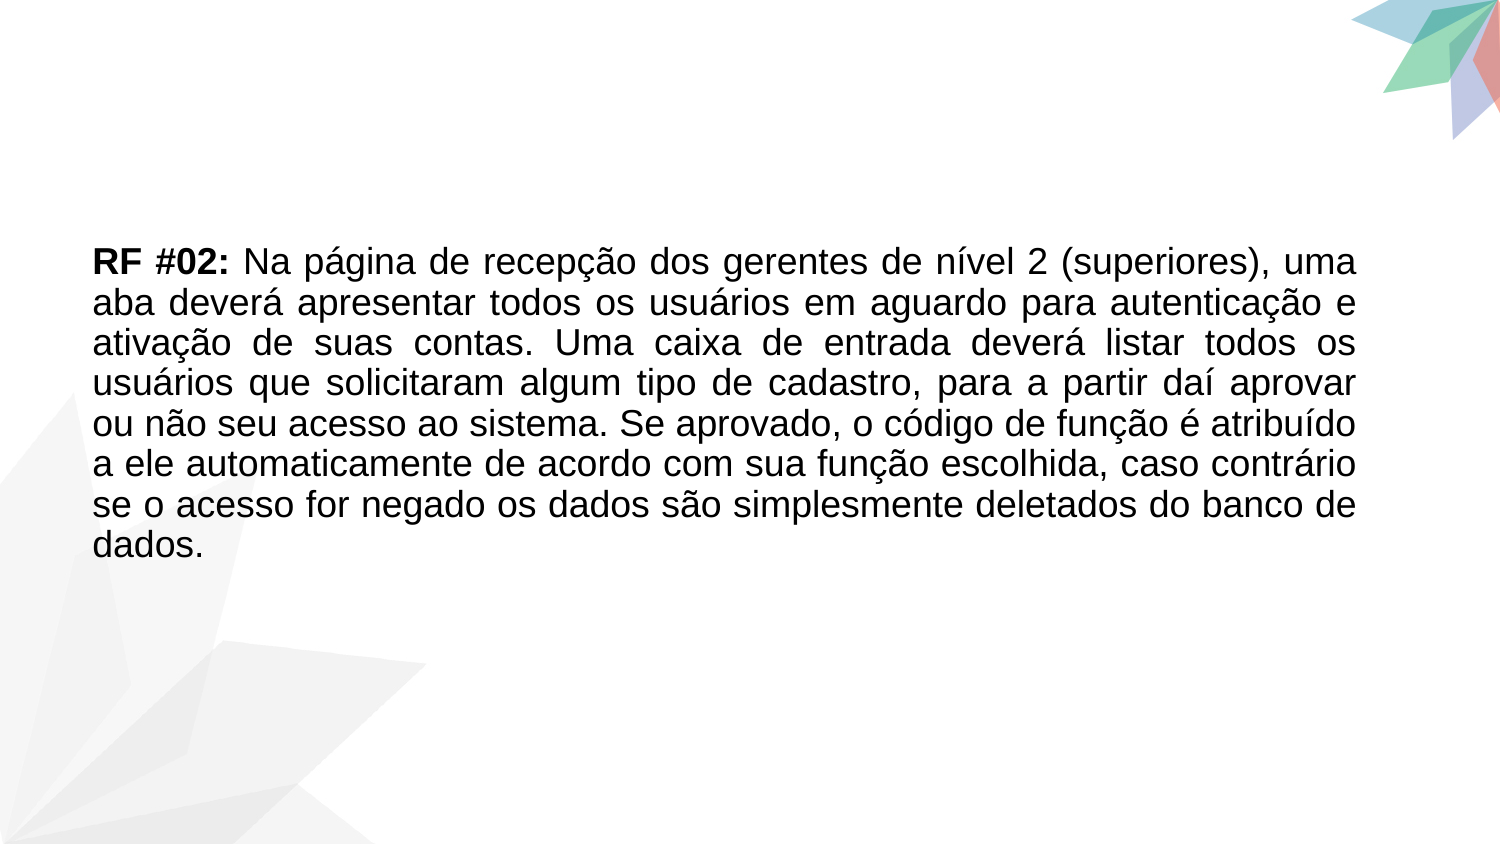

RF #02: Na página de recepção dos gerentes de nível 2 (superiores), uma aba deverá apresentar todos os usuários em aguardo para autenticação e ativação de suas contas. Uma caixa de entrada deverá listar todos os usuários que solicitaram algum tipo de cadastro, para a partir daí aprovar ou não seu acesso ao sistema. Se aprovado, o código de função é atribuído a ele automaticamente de acordo com sua função escolhida, caso contrário se o acesso for negado os dados são simplesmente deletados do banco de dados.